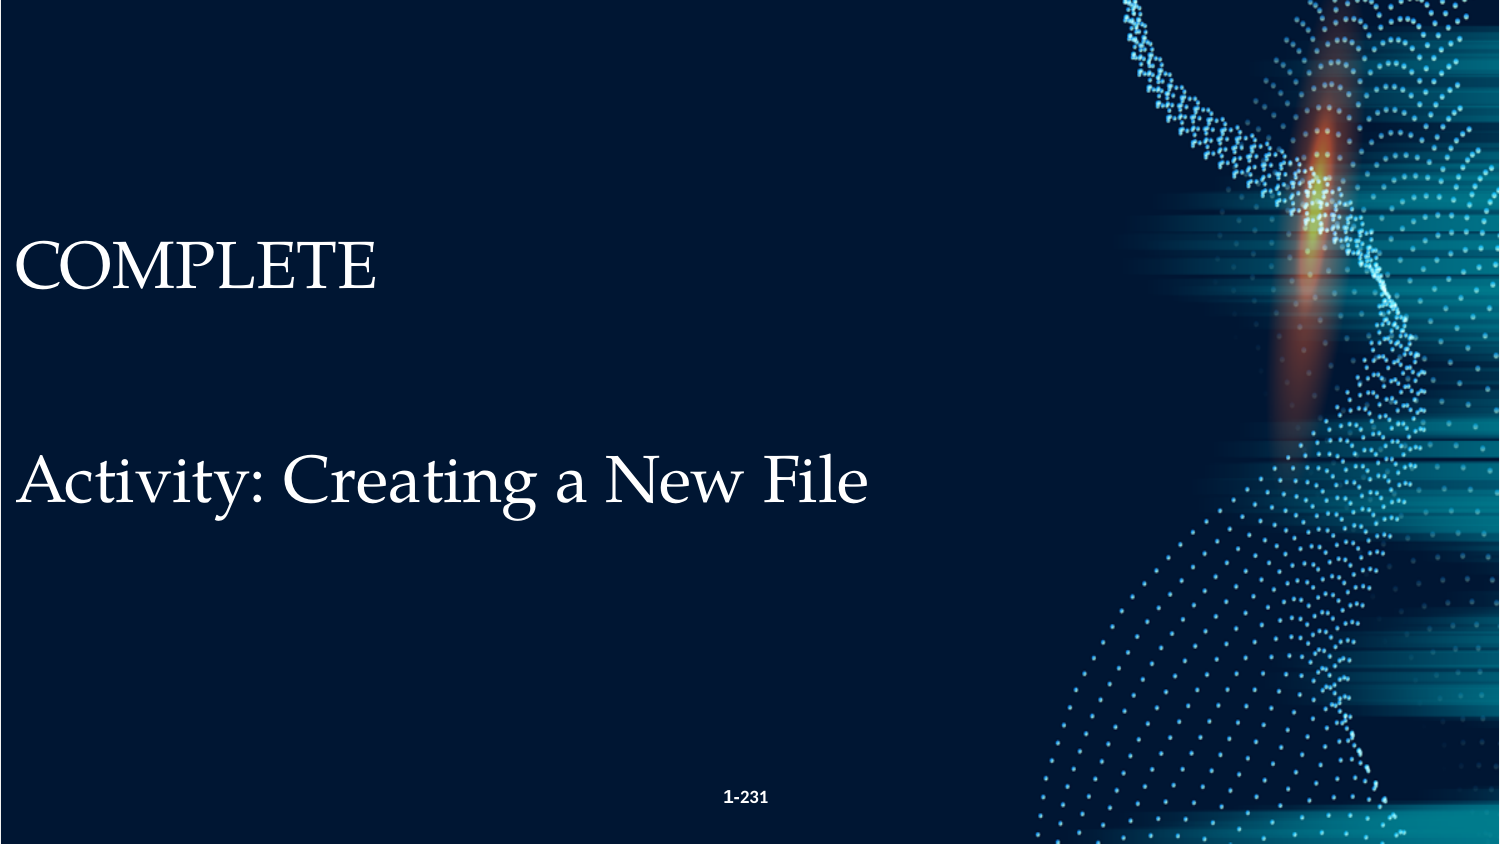

COMPLETE
Activity: Creating a New File
1-231